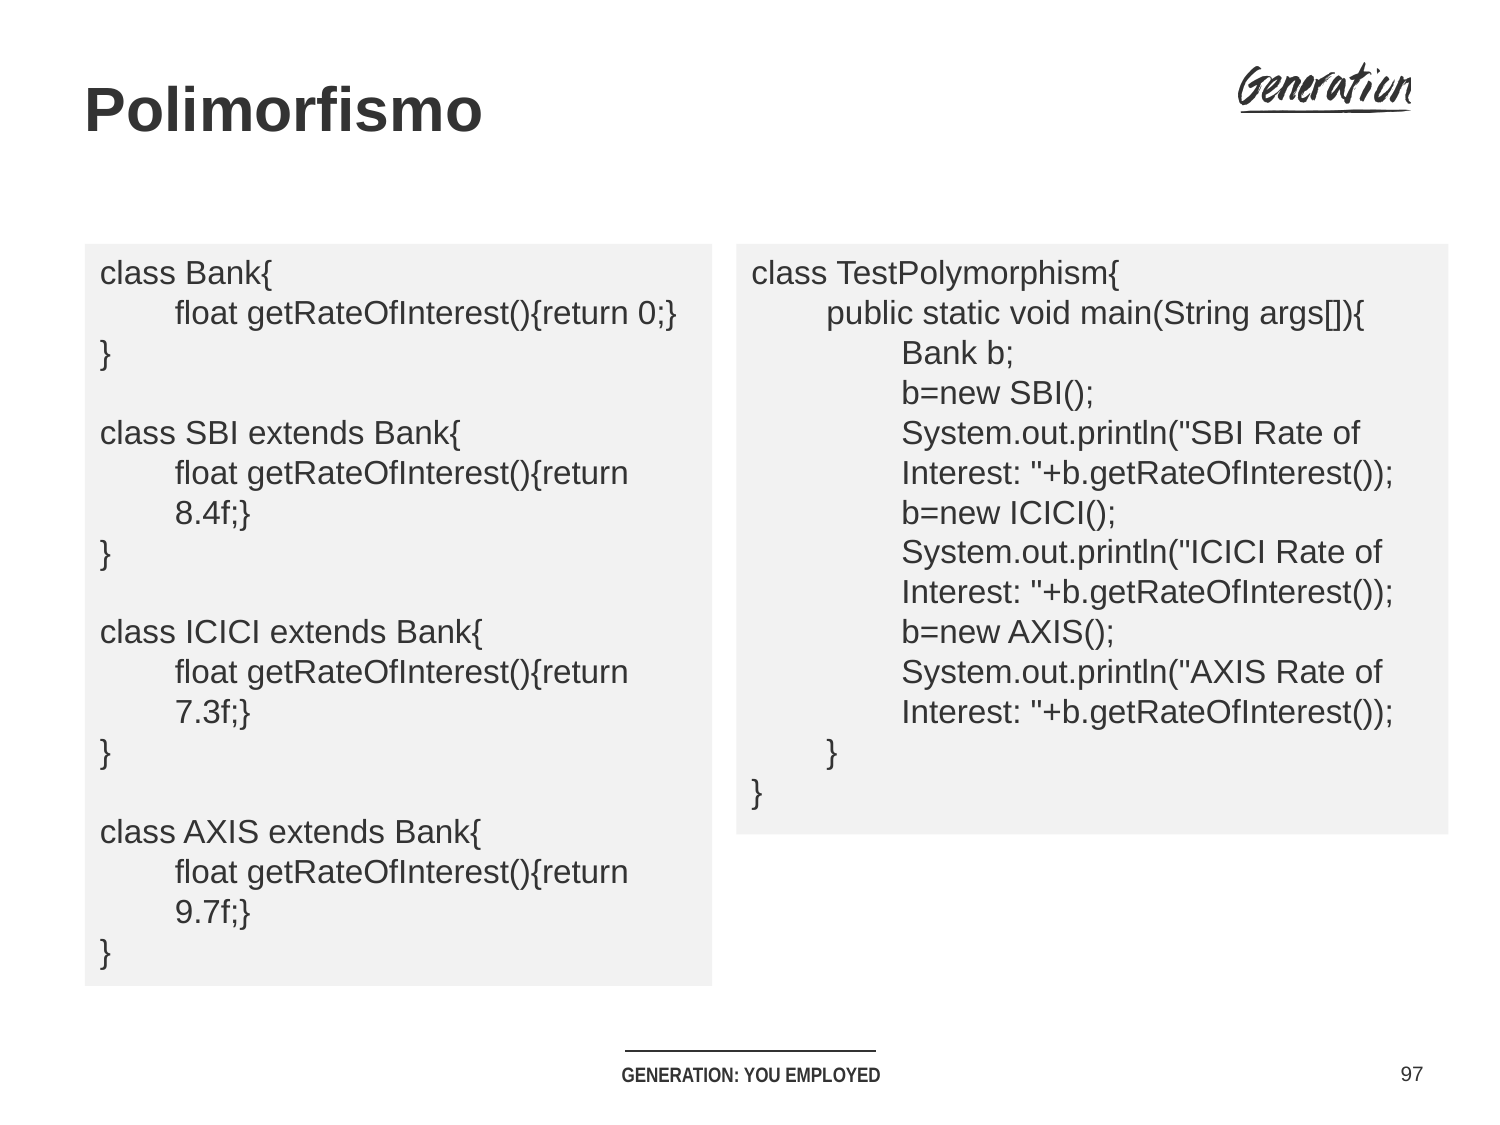

Polimorfismo

class Bank{
float getRateOfInterest(){return 0;}
}

class SBI extends Bank{
float getRateOfInterest(){return 8.4f;}
}

class ICICI extends Bank{
float getRateOfInterest(){return 7.3f;}
}

class AXIS extends Bank{
float getRateOfInterest(){return 9.7f;}
}
class TestPolymorphism{
public static void main(String args[]){
Bank b;
b=new SBI();
System.out.println("SBI Rate of Interest: "+b.getRateOfInterest());
b=new ICICI();
System.out.println("ICICI Rate of Interest: "+b.getRateOfInterest());
b=new AXIS();
System.out.println("AXIS Rate of Interest: "+b.getRateOfInterest());
}
}